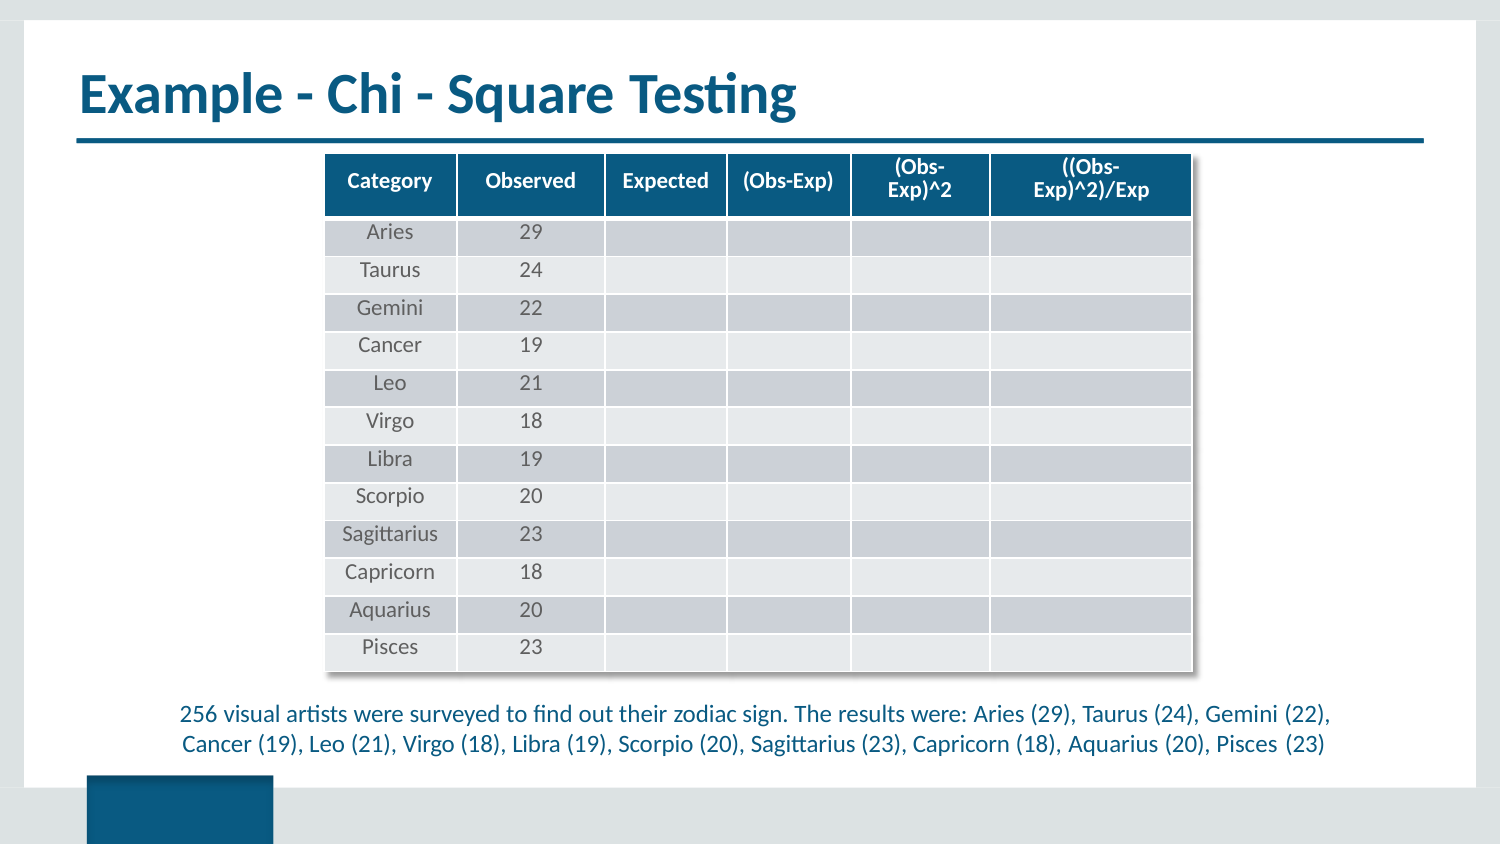

# Example - Chi - Square Testing

| Category | Observed | Expected | (Obs-Exp) | (Obs- Exp)^2 | ((Obs- Exp)^2)/Exp |
| --- | --- | --- | --- | --- | --- |
| Aries | 29 |  |  |  |  |
| Taurus | 24 |  |  |  |  |
| Gemini | 22 |  |  |  |  |
| Cancer | 19 |  |  |  |  |
| Leo | 21 |  |  |  |  |
| Virgo | 18 |  |  |  |  |
| Libra | 19 |  |  |  |  |
| Scorpio | 20 |  |  |  |  |
| Sagittarius | 23 |  |  |  |  |
| Capricorn | 18 |  |  |  |  |
| Aquarius | 20 |  |  |  |  |
| Pisces | 23 |  |  |  |  |
256 visual artists were surveyed to find out their zodiac sign. The results were: Aries (29), Taurus (24), Gemini (22),  Cancer (19), Leo (21), Virgo (18), Libra (19), Scorpio (20), Sagittarius (23), Capricorn (18), Aquarius (20), Pisces (23)